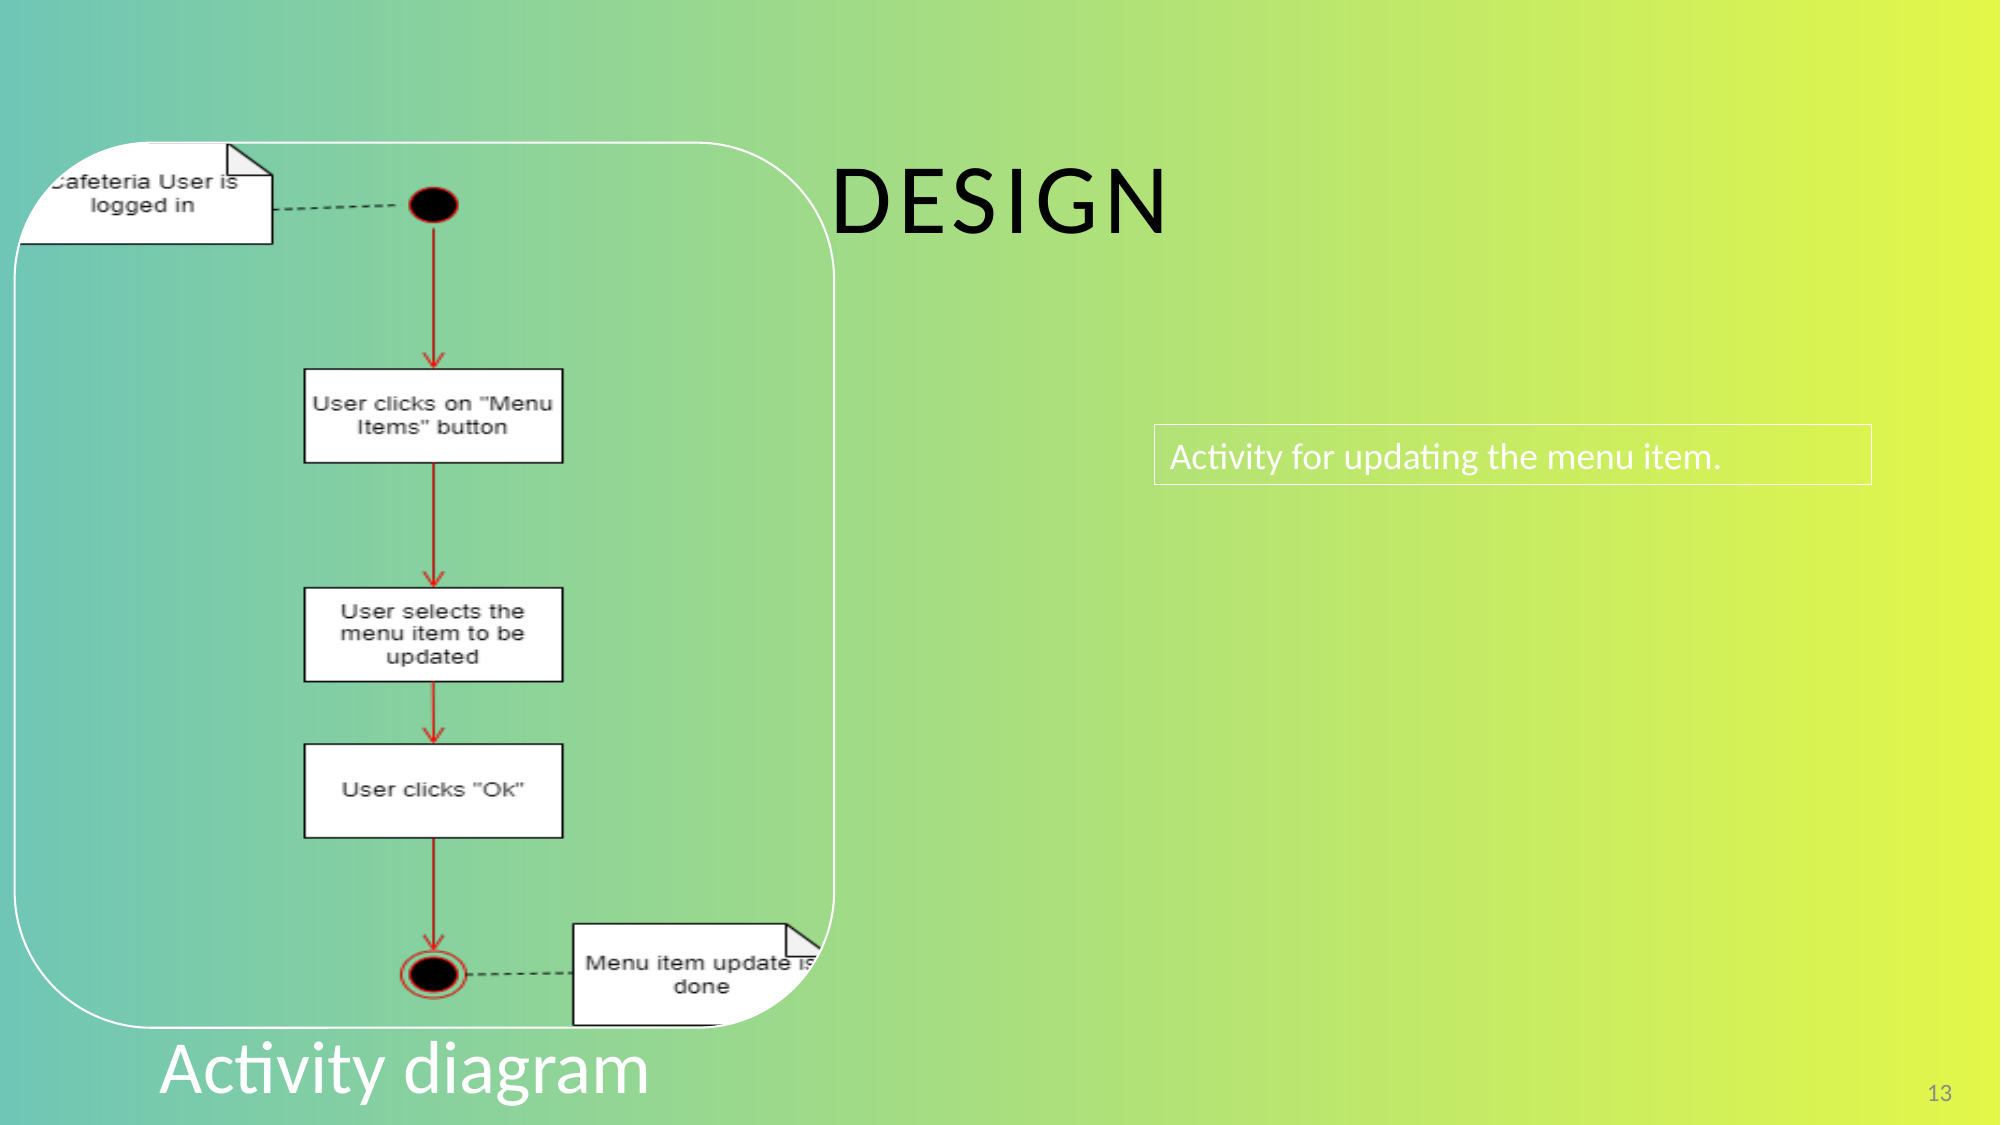

Activity diagram
# Design
Activity for updating the menu item.
13